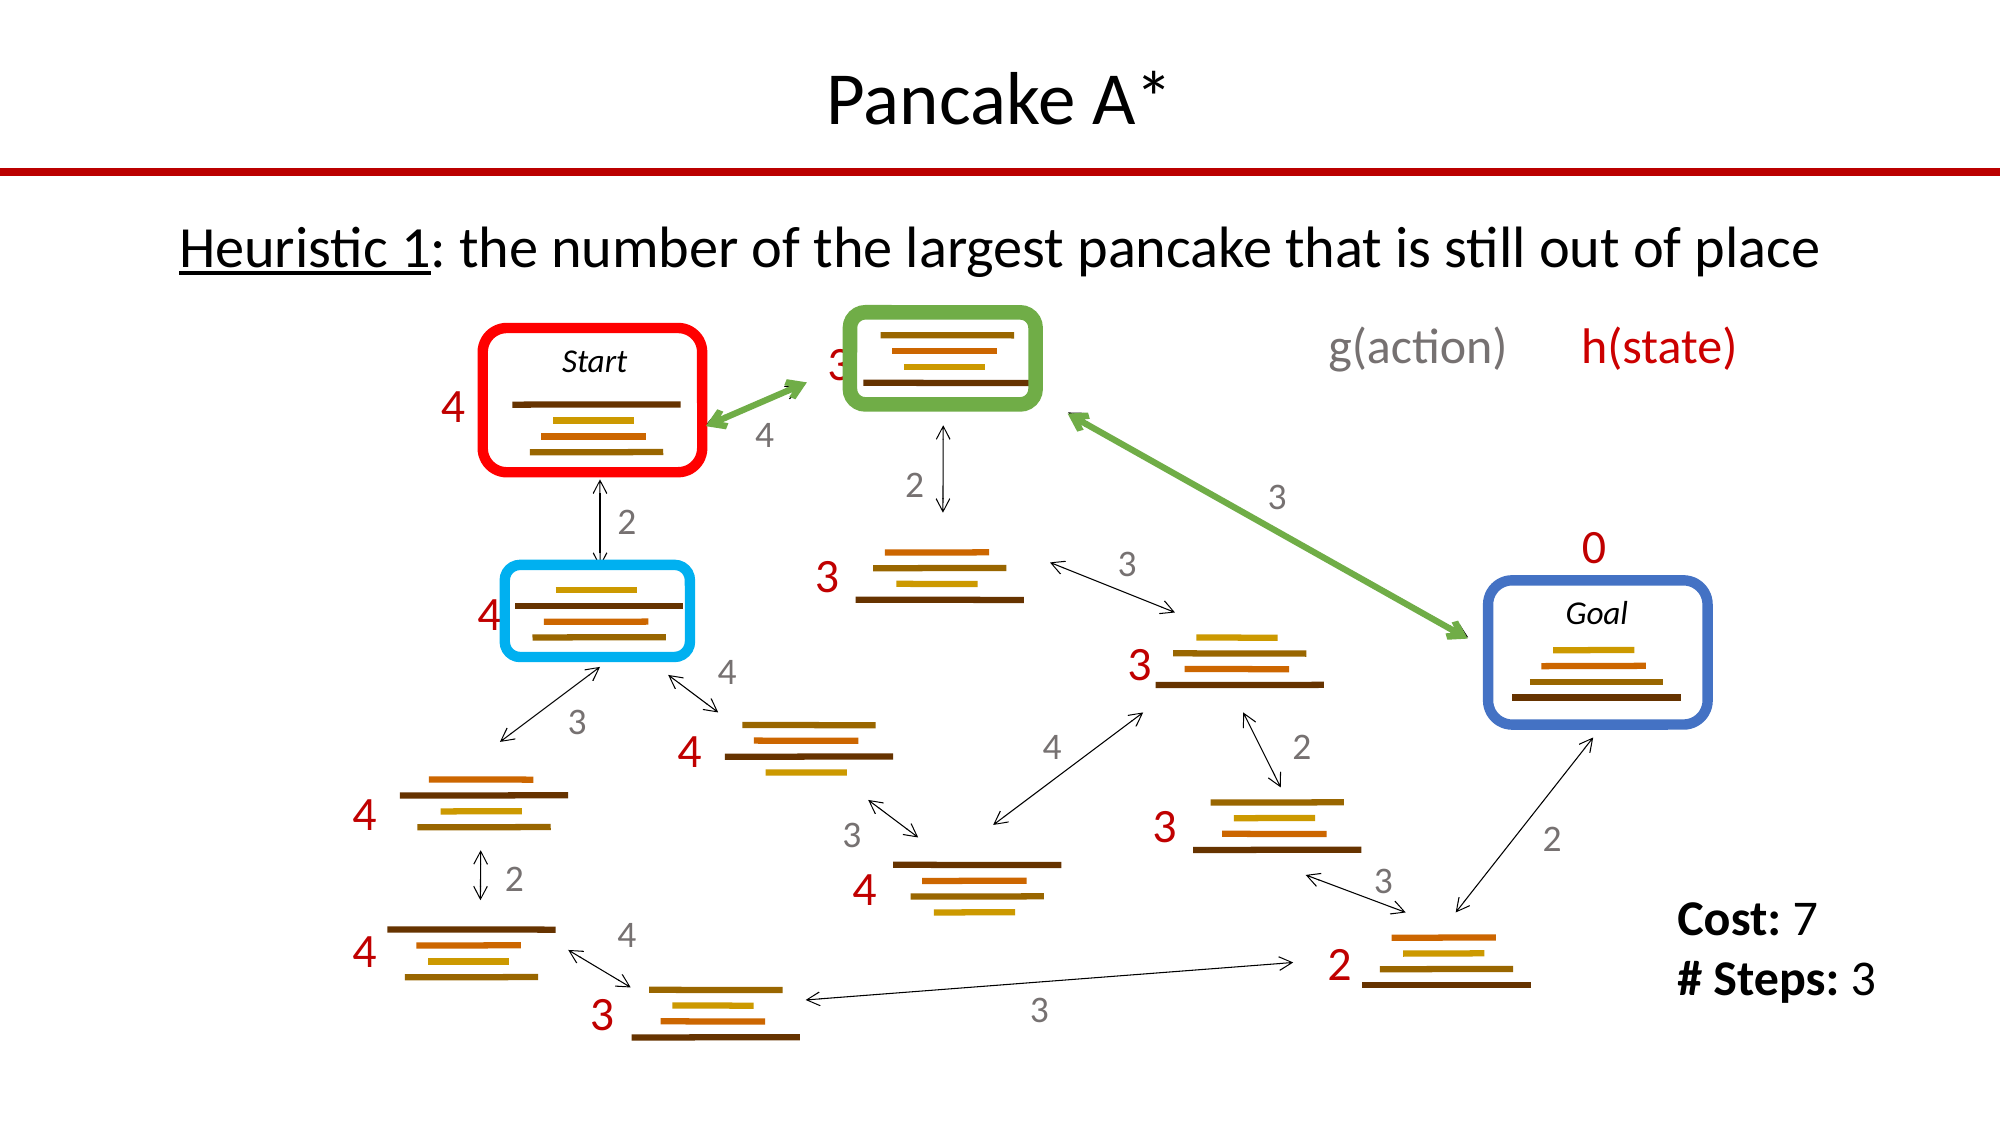

# Pancake A*
Heuristic 1: the number of the largest pancake that is still out of place
h(state)
g(action)

3
4
0
3
4
3
4
4
3
4
4
2
3

Start
4
2
3
2
3

Goal
4
3
4
2
3
2
2
3
Cost: 7
# Steps: 3
4
3